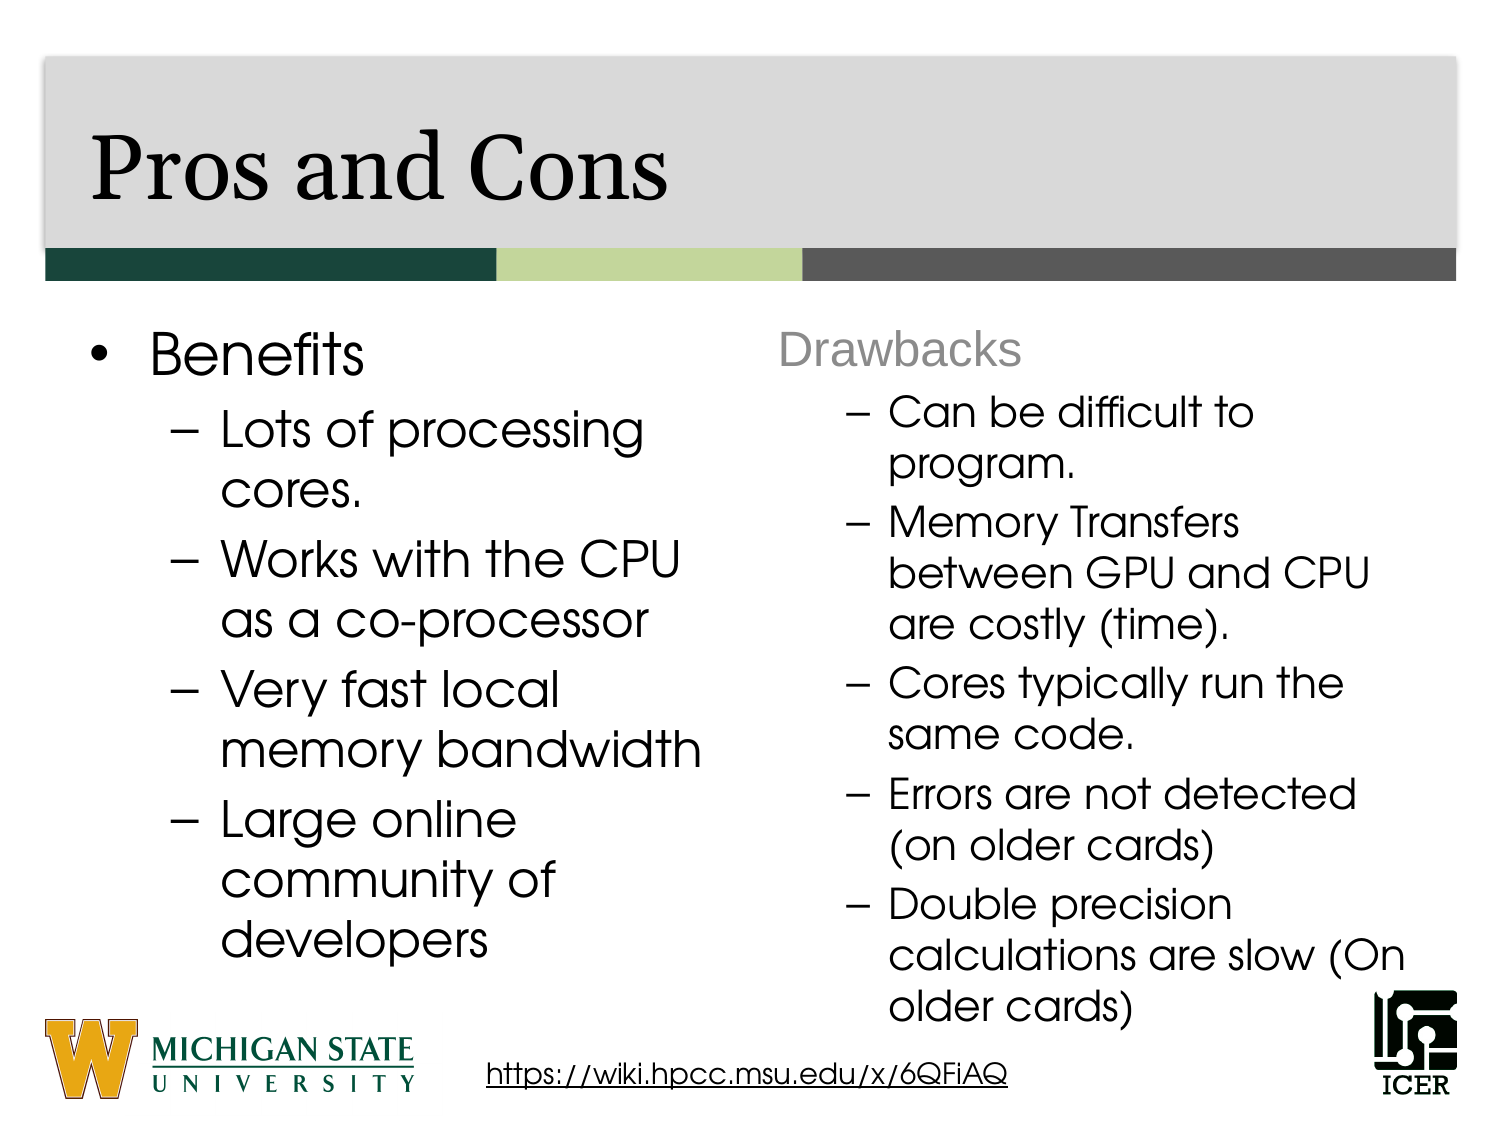

# Pros and Cons
Benefits
Lots of processing cores.
Works with the CPU as a co-processor
Very fast local memory bandwidth
Large online community of developers

Drawbacks
Can be difficult to program.
Memory Transfers between GPU and CPU are costly (time).
Cores typically run the same code.
Errors are not detected (on older cards)
Double precision calculations are slow (On older cards)